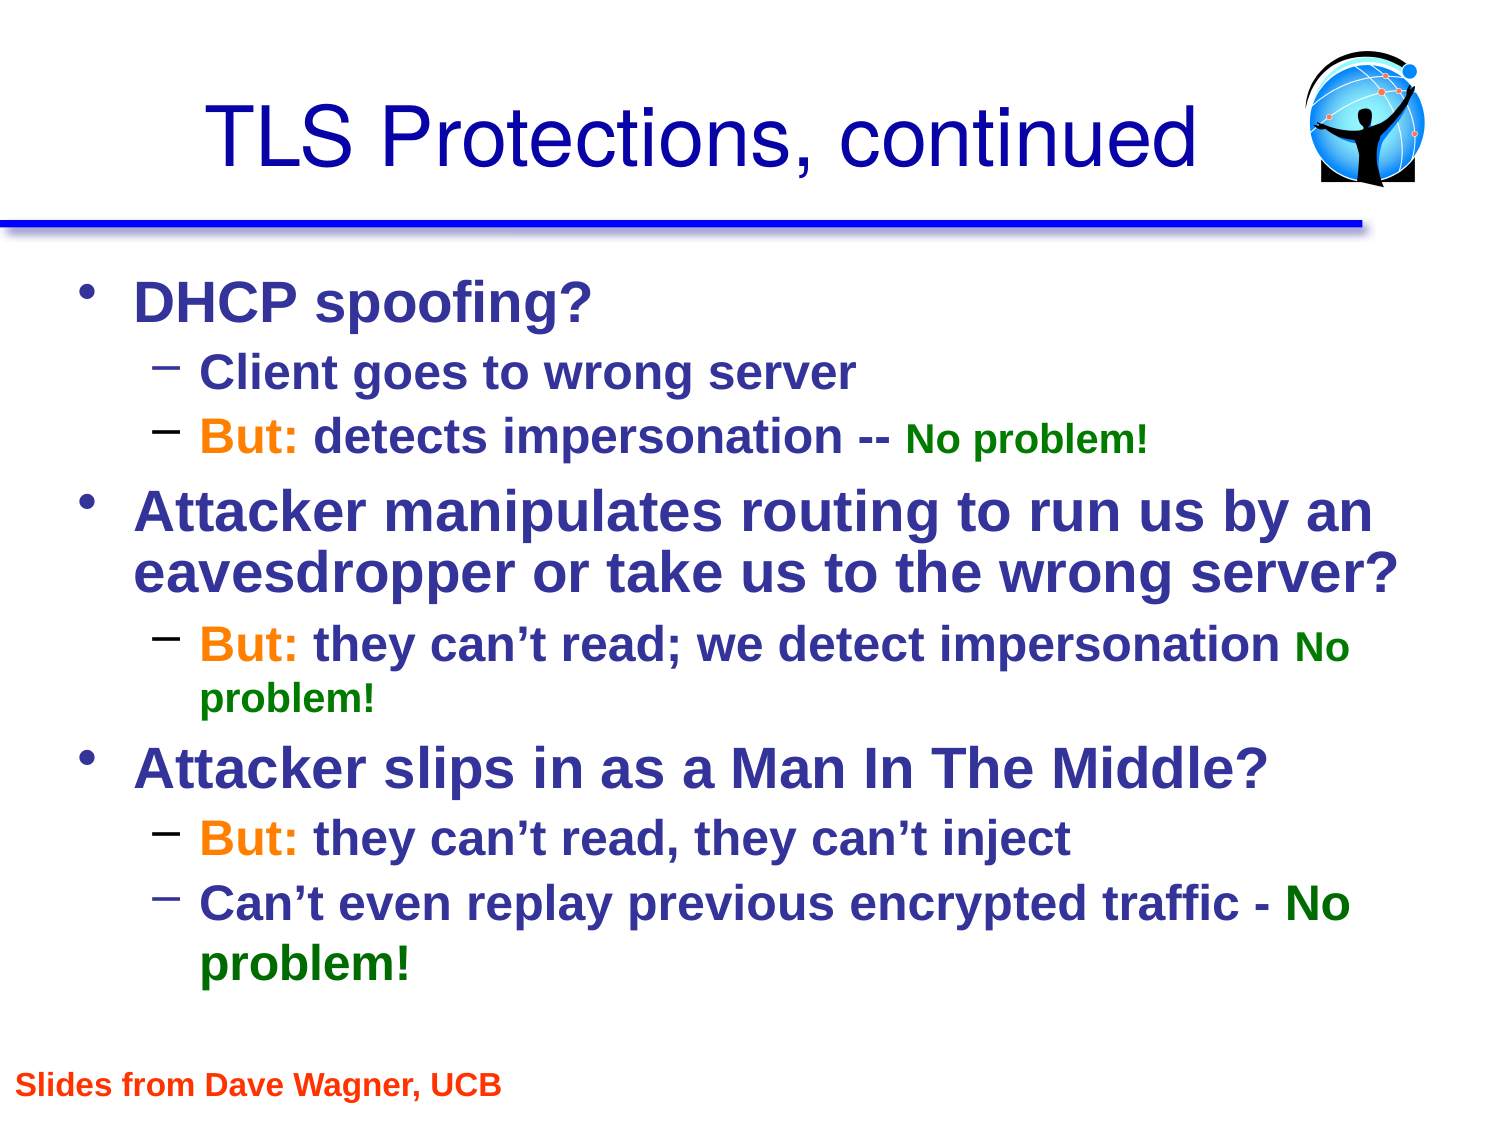

# TLS Protections, continued
DHCP spoofing?
Client goes to wrong server
But: detects impersonation -- No problem!
Attacker manipulates routing to run us by an eavesdropper or take us to the wrong server?
But: they can’t read; we detect impersonation No problem!
Attacker slips in as a Man In The Middle?
But: they can’t read, they can’t inject
Can’t even replay previous encrypted traffic - No problem!
Slides from Dave Wagner, UCB